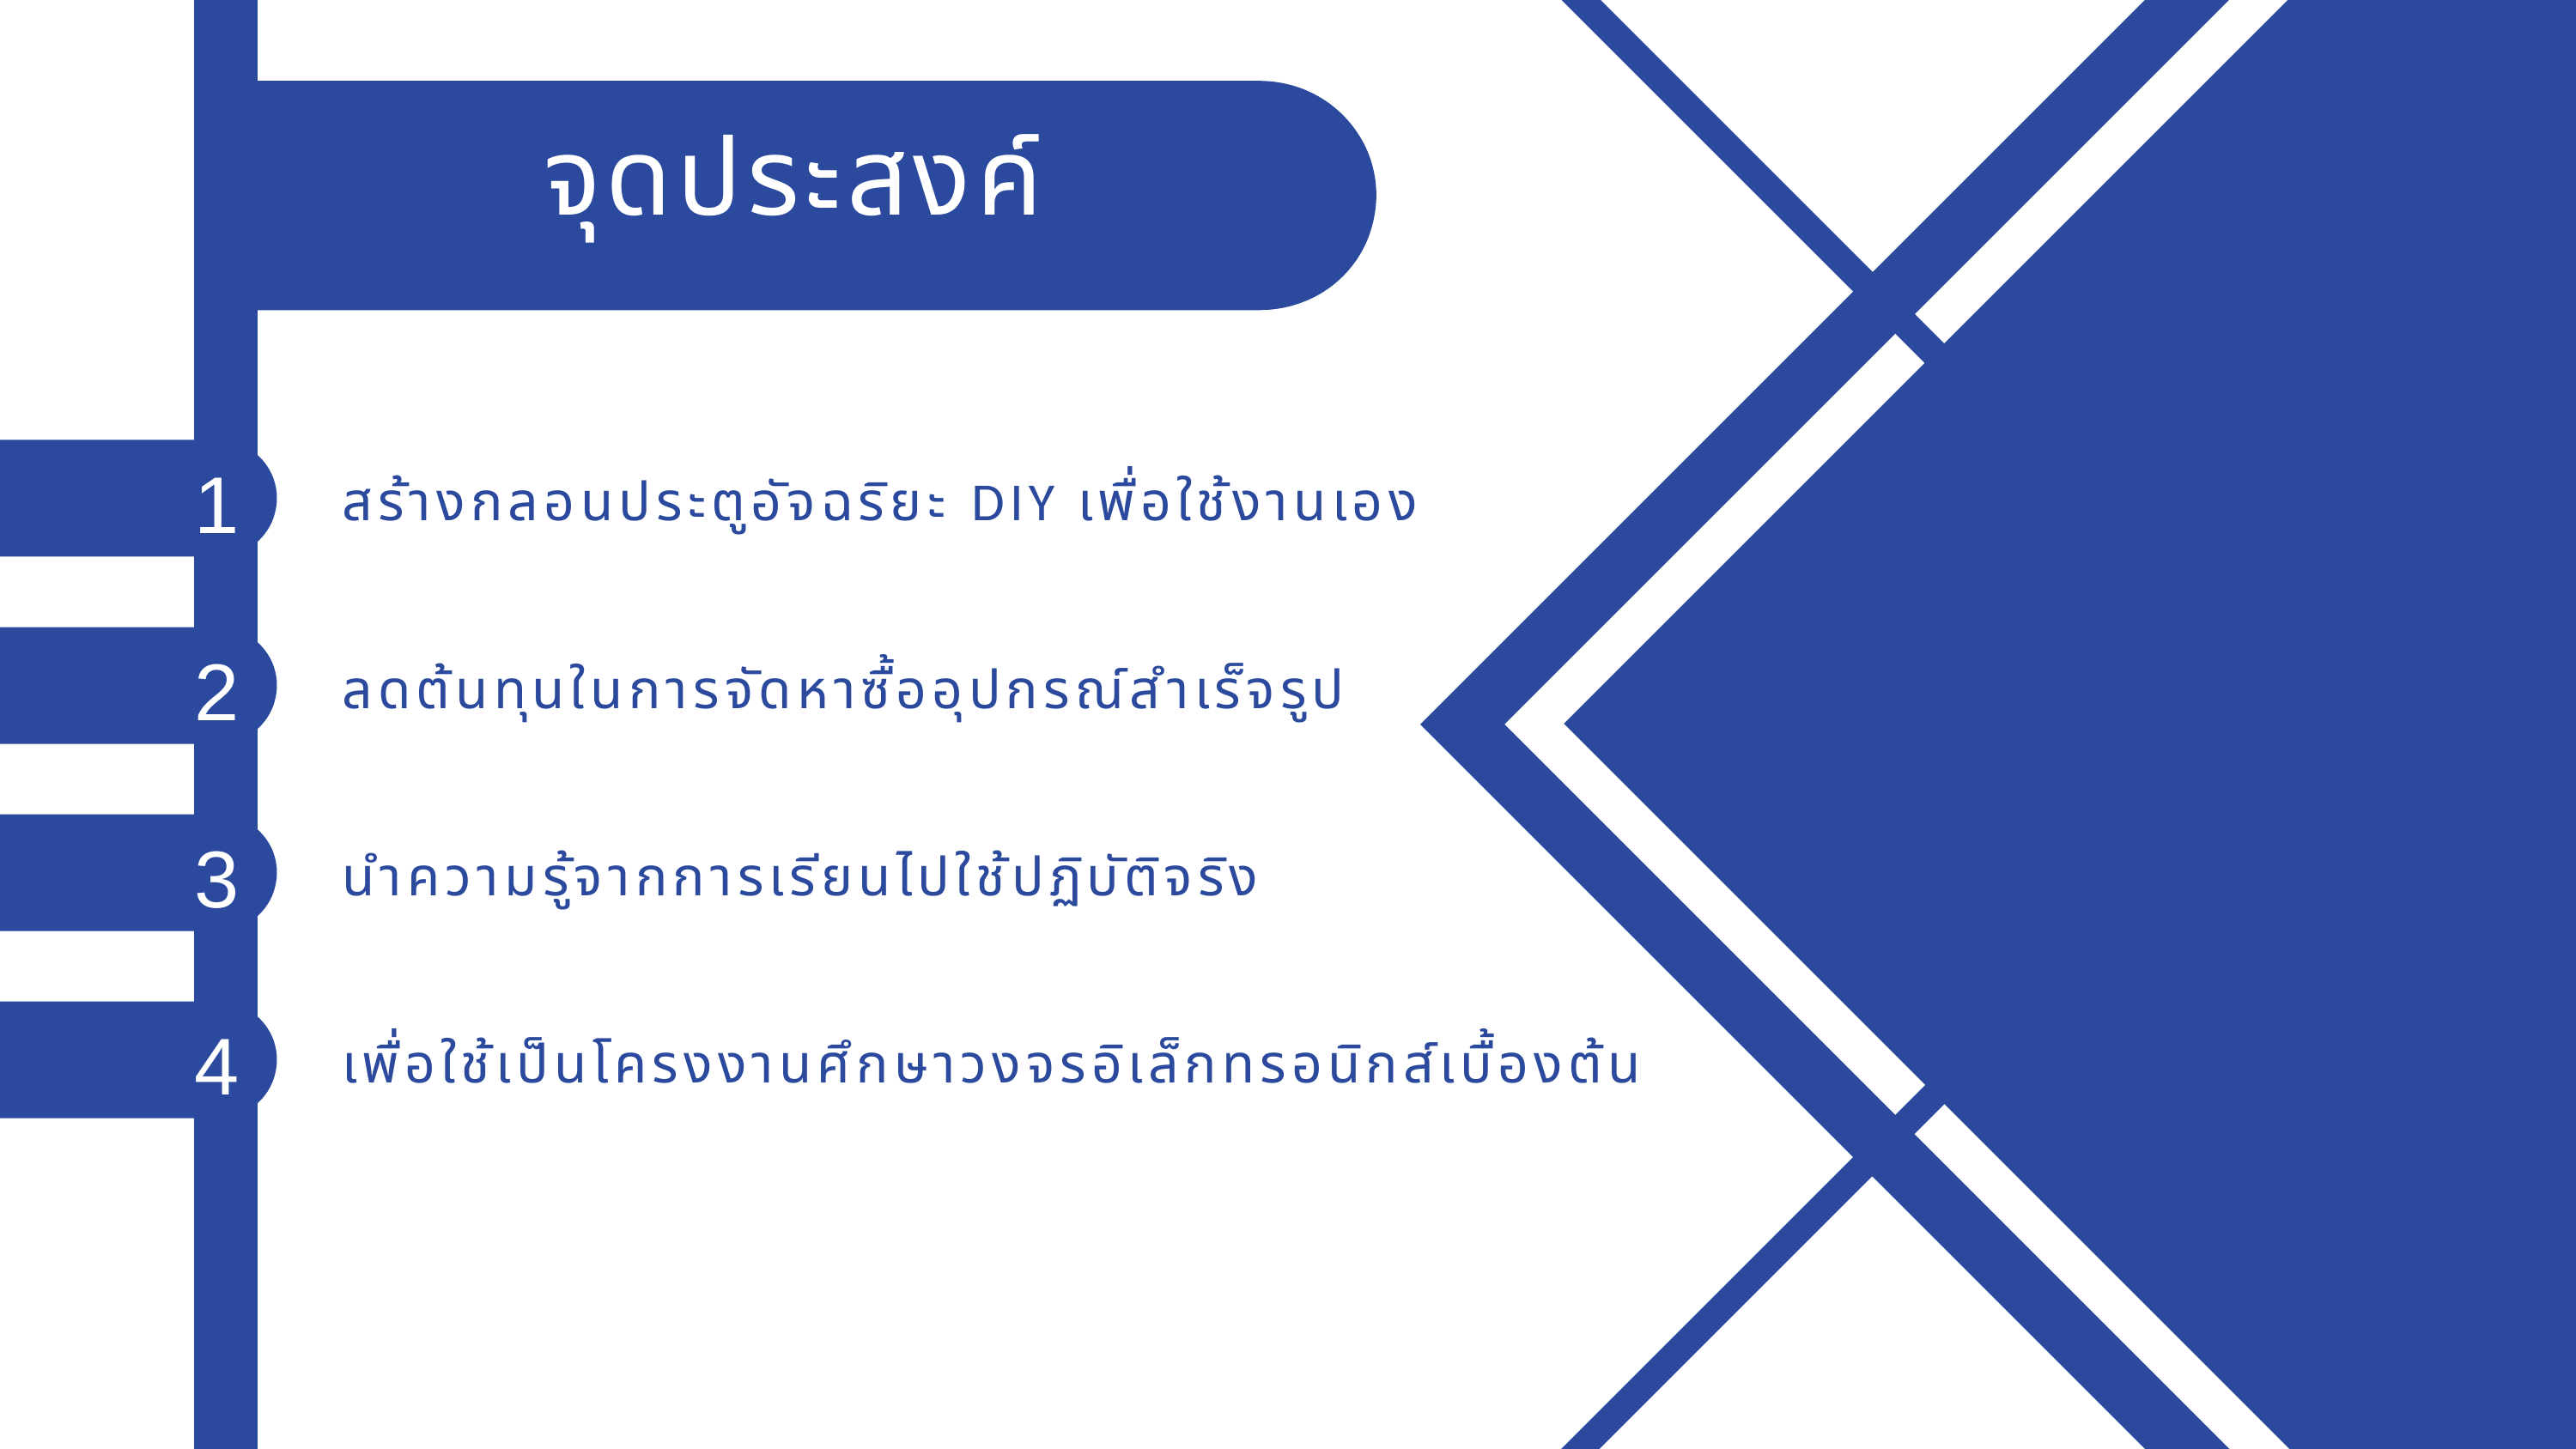

จุดประสงค์

1
สร้างกลอนประตูอัจฉริยะ DIY เพื่อใช้งานเอง

2
ลดต้นทุนในการจัดหาซื้ออุปกรณ์สำเร็จรูป

3
นำความรู้จากการเรียนไปใช้ปฏิบัติจริง

4
เพื่อใช้เป็นโครงงานศึกษาวงจรอิเล็กทรอนิกส์เบื้องต้น